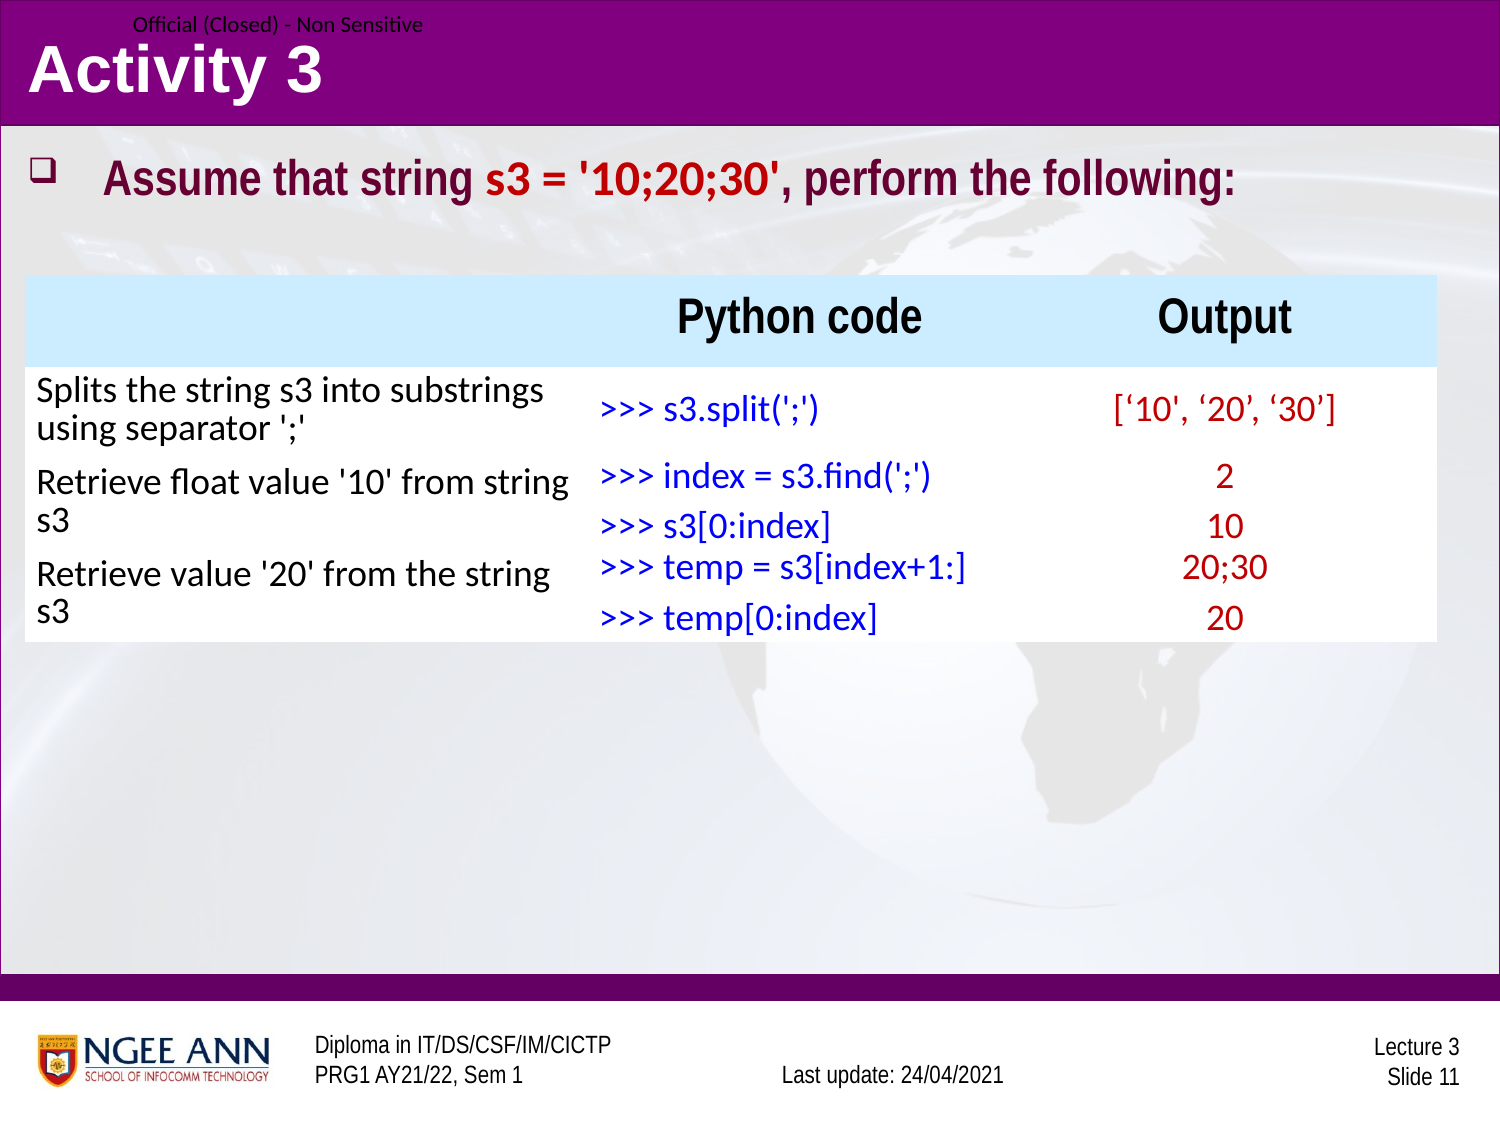

# Activity 3
Assume that string s3 = '10;20;30', perform the following:
|  | Python code | Output |
| --- | --- | --- |
| Splits the string s3 into substrings using separator ';' | >>> s3.split(';') | [‘10', ‘20’, ‘30’] |
| Retrieve float value '10' from string s3 | >>> index = s3.find(';') >>> s3[0:index] | 2 10 |
| Retrieve value '20' from the string s3 | >>> temp = s3[index+1:] >>> temp[0:index] | 20;30 20 |